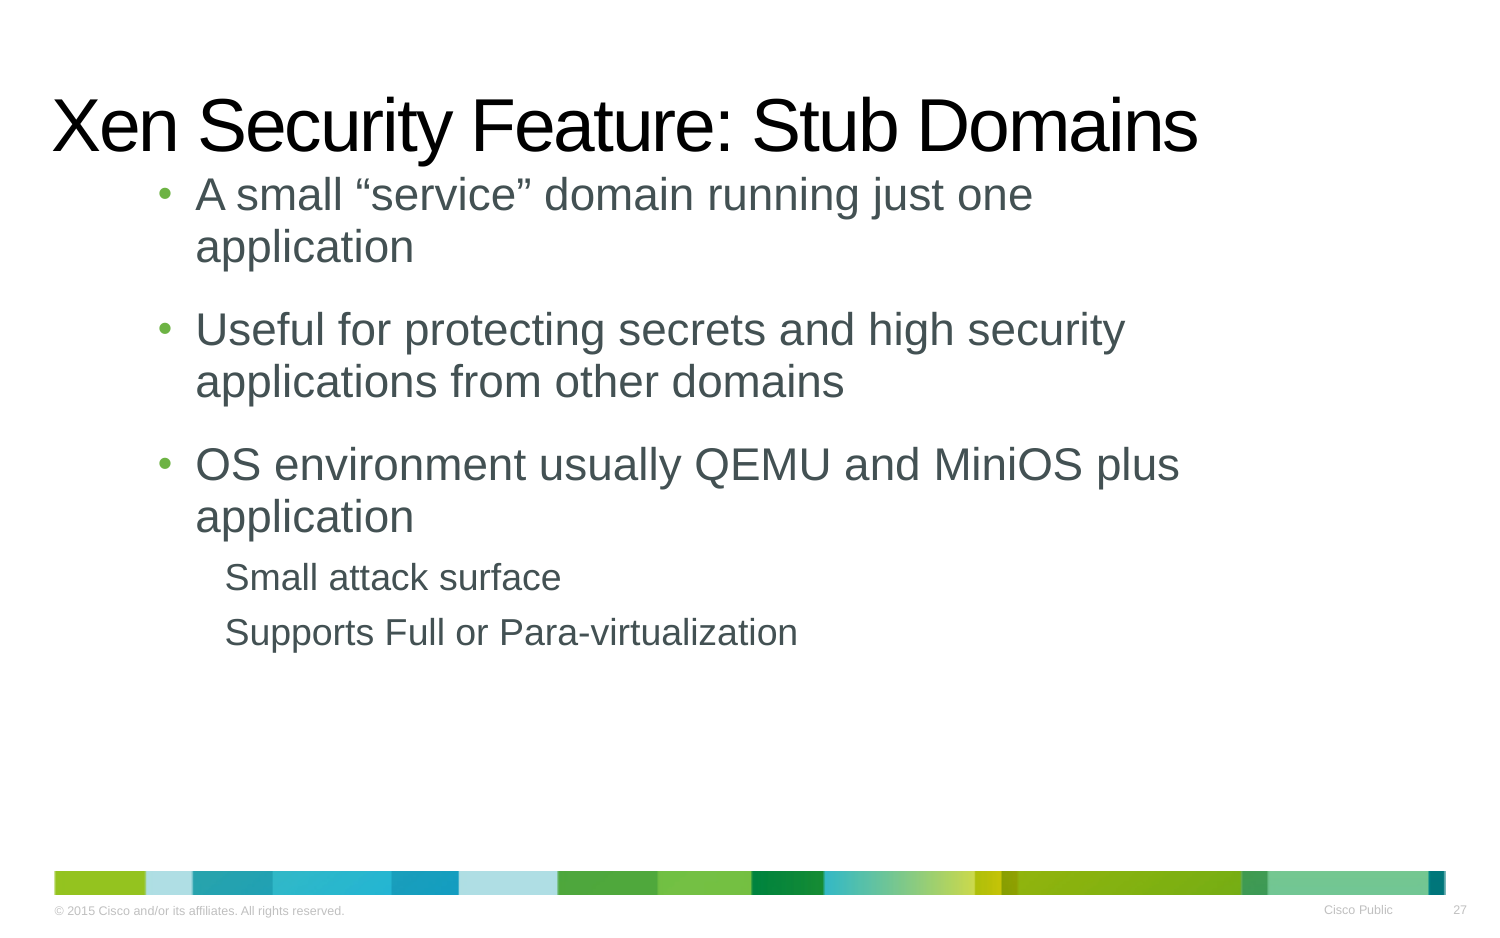

# Xen Security Feature: Stub Domains
A small “service” domain running just one application
Useful for protecting secrets and high security applications from other domains
OS environment usually QEMU and MiniOS plus application
Small attack surface
Supports Full or Para-virtualization